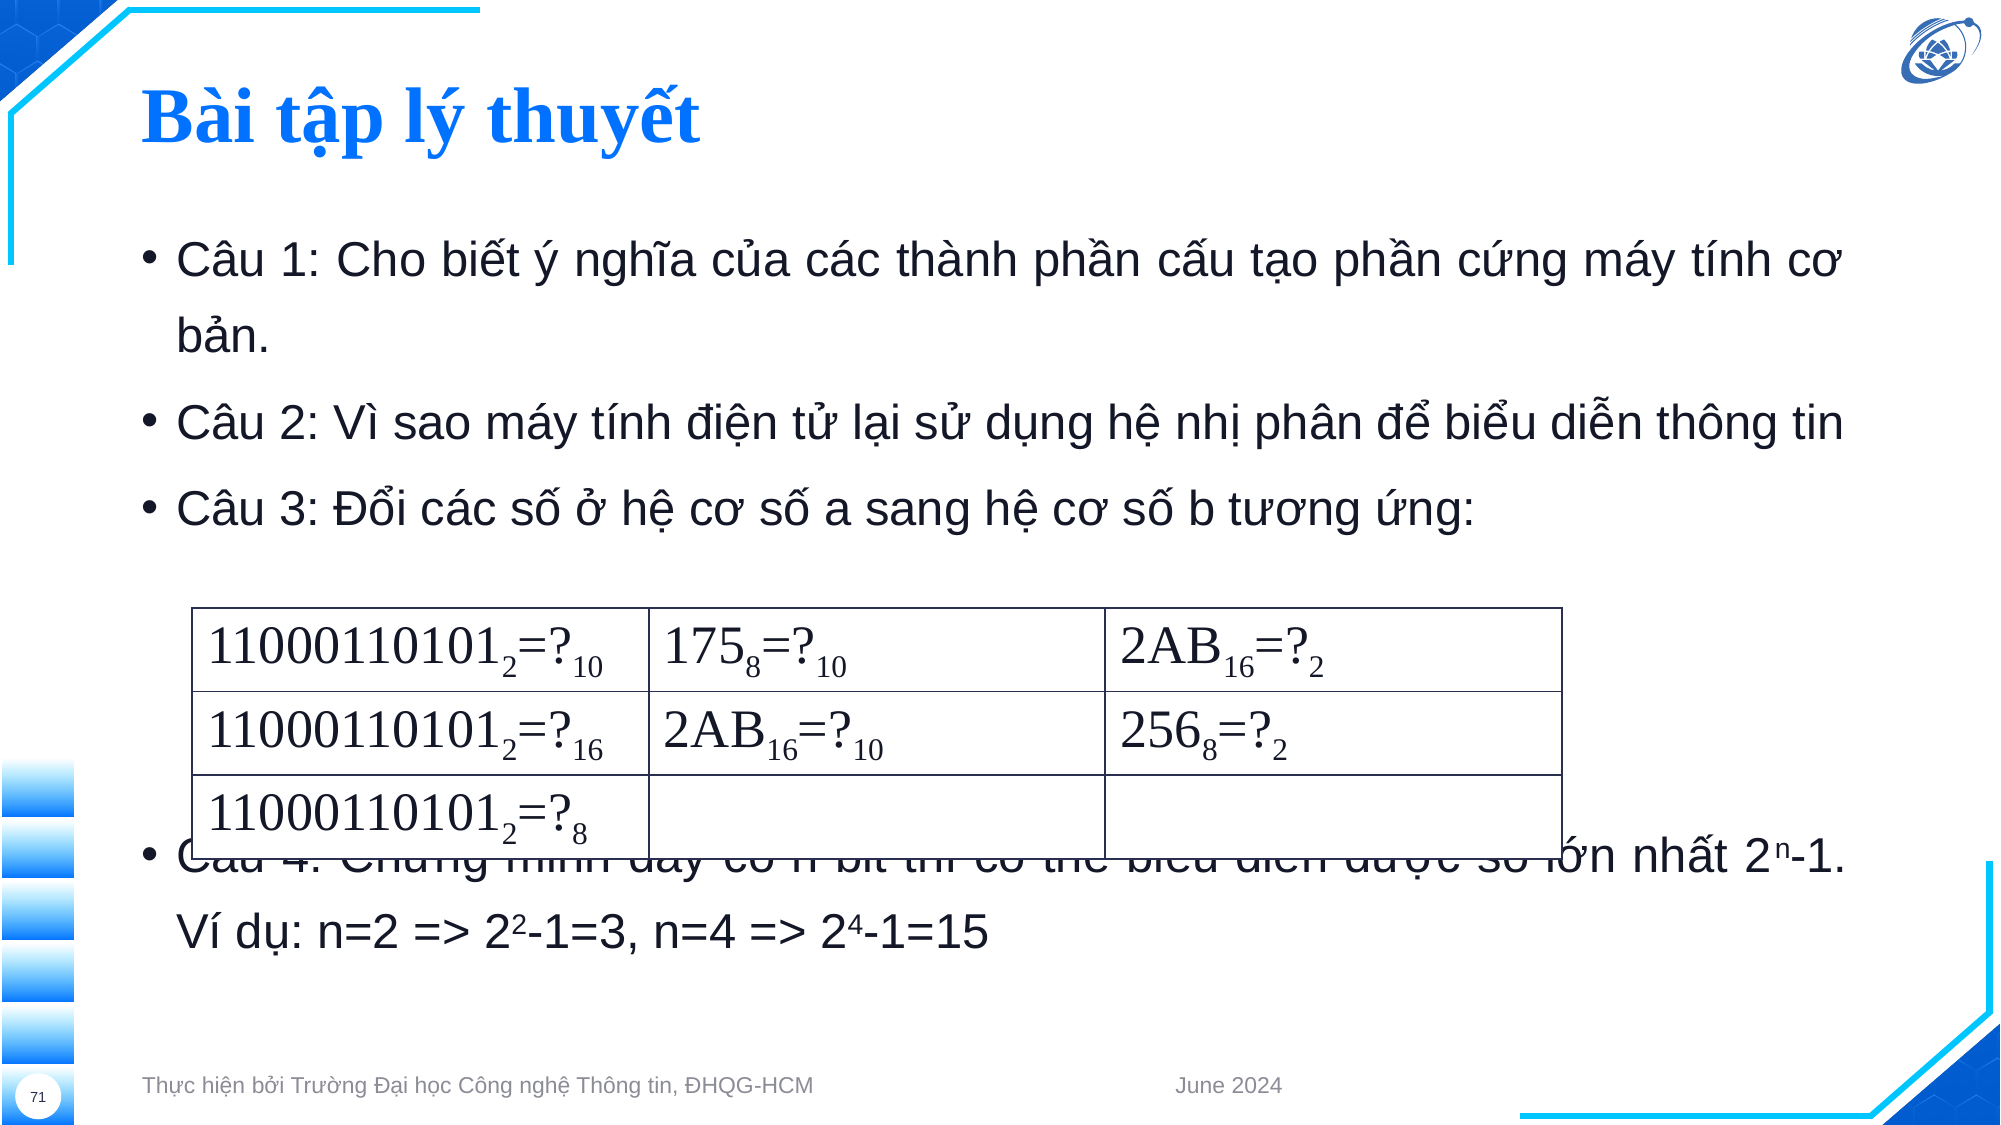

# Bài tập lý thuyết
Câu 1: Cho biết ý nghĩa của các thành phần cấu tạo phần cứng máy tính cơ bản.
Câu 2: Vì sao máy tính điện tử lại sử dụng hệ nhị phân để biểu diễn thông tin
Câu 3: Đổi các số ở hệ cơ số a sang hệ cơ số b tương ứng:

Câu 4: Chứng minh dãy có n bit thì có thể biểu diễn được số lớn nhất 2n-1. Ví dụ: n=2 => 22-1=3, n=4 => 24-1=15
| 110001101012=?10 | 1758=?10 | 2AB16=?2 |
| --- | --- | --- |
| 110001101012=?16 | 2AB16=?10 | 2568=?2 |
| 110001101012=?8 |  |  |
Thực hiện bởi Trường Đại học Công nghệ Thông tin, ĐHQG-HCM
June 2024
71